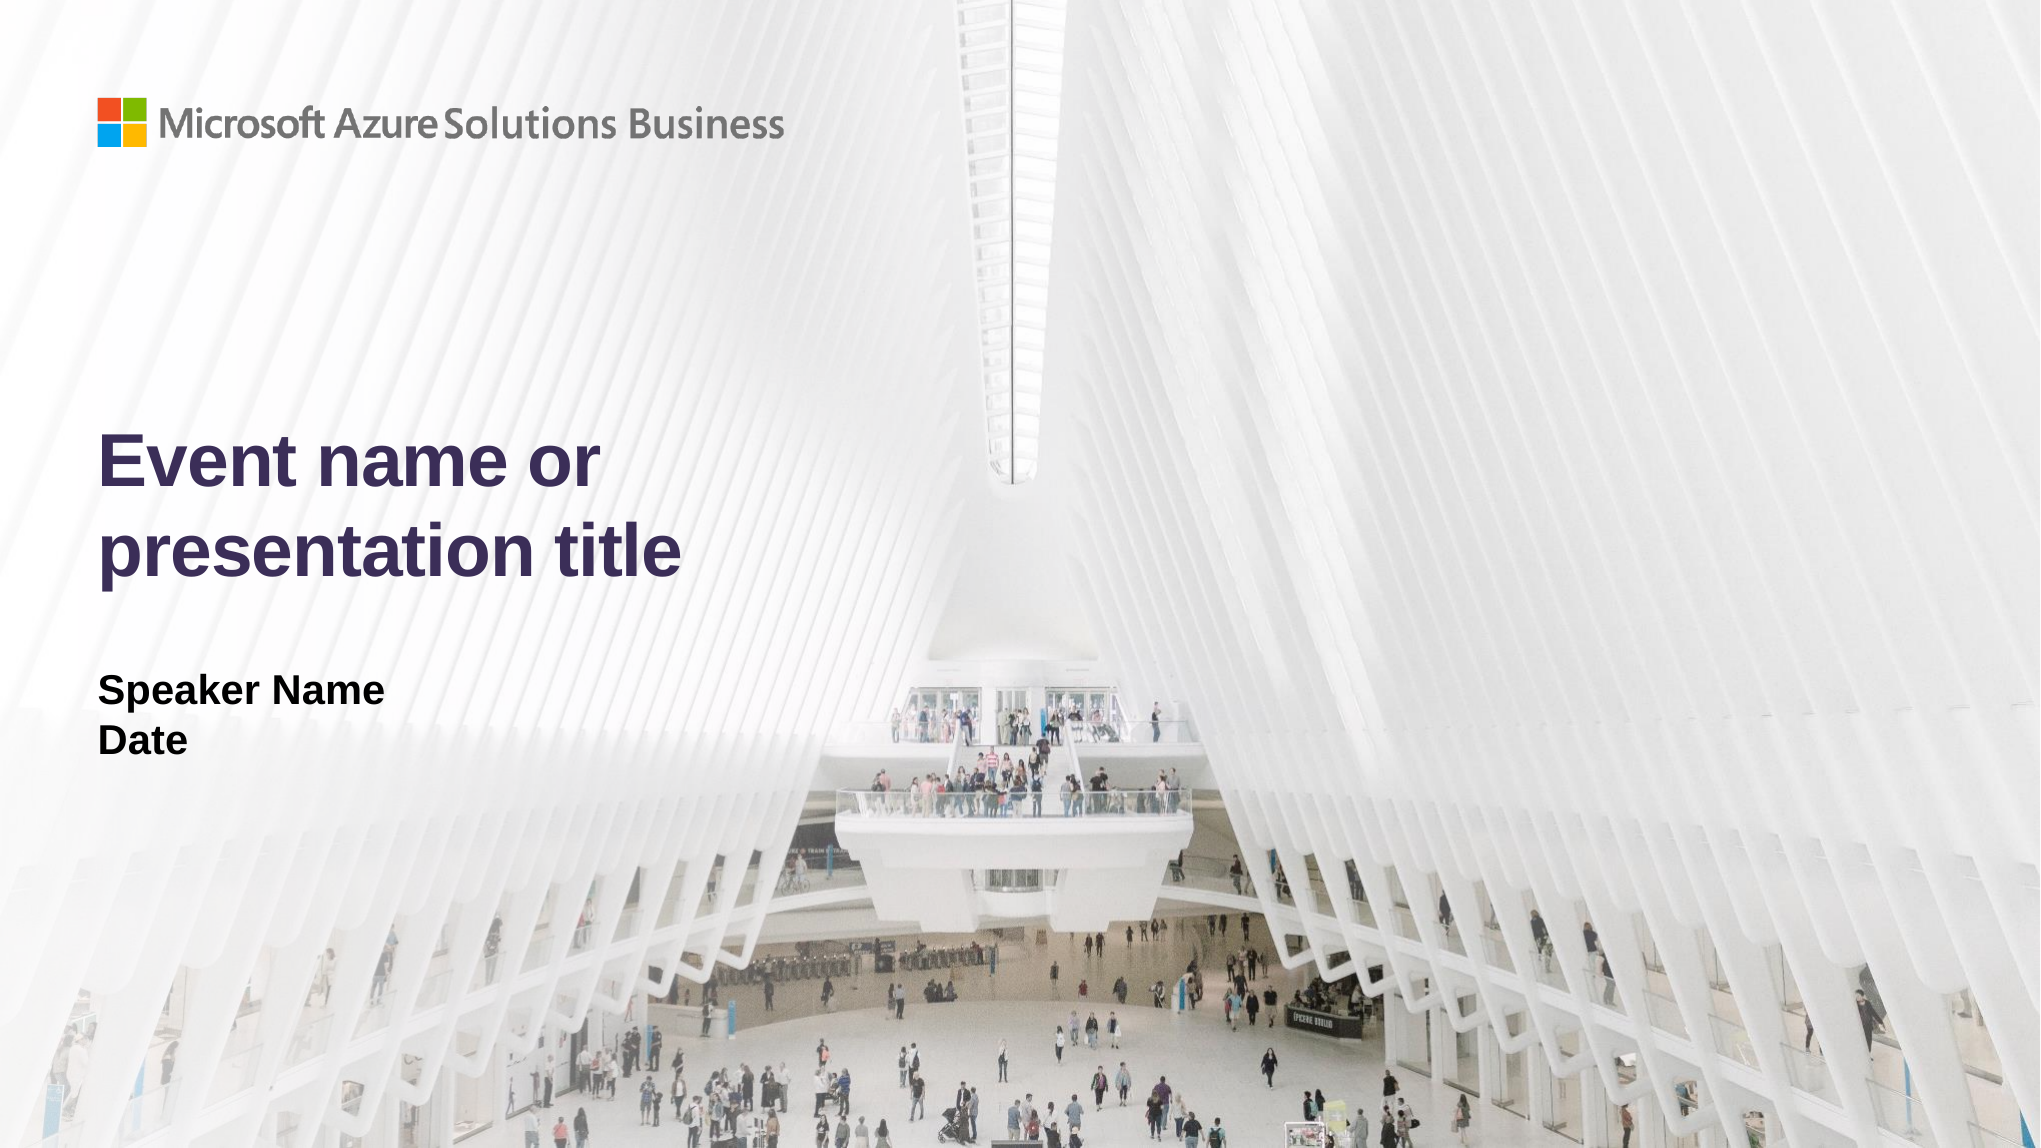

Title Slide Option #2
# Event name or presentation title
Speaker Name
Date